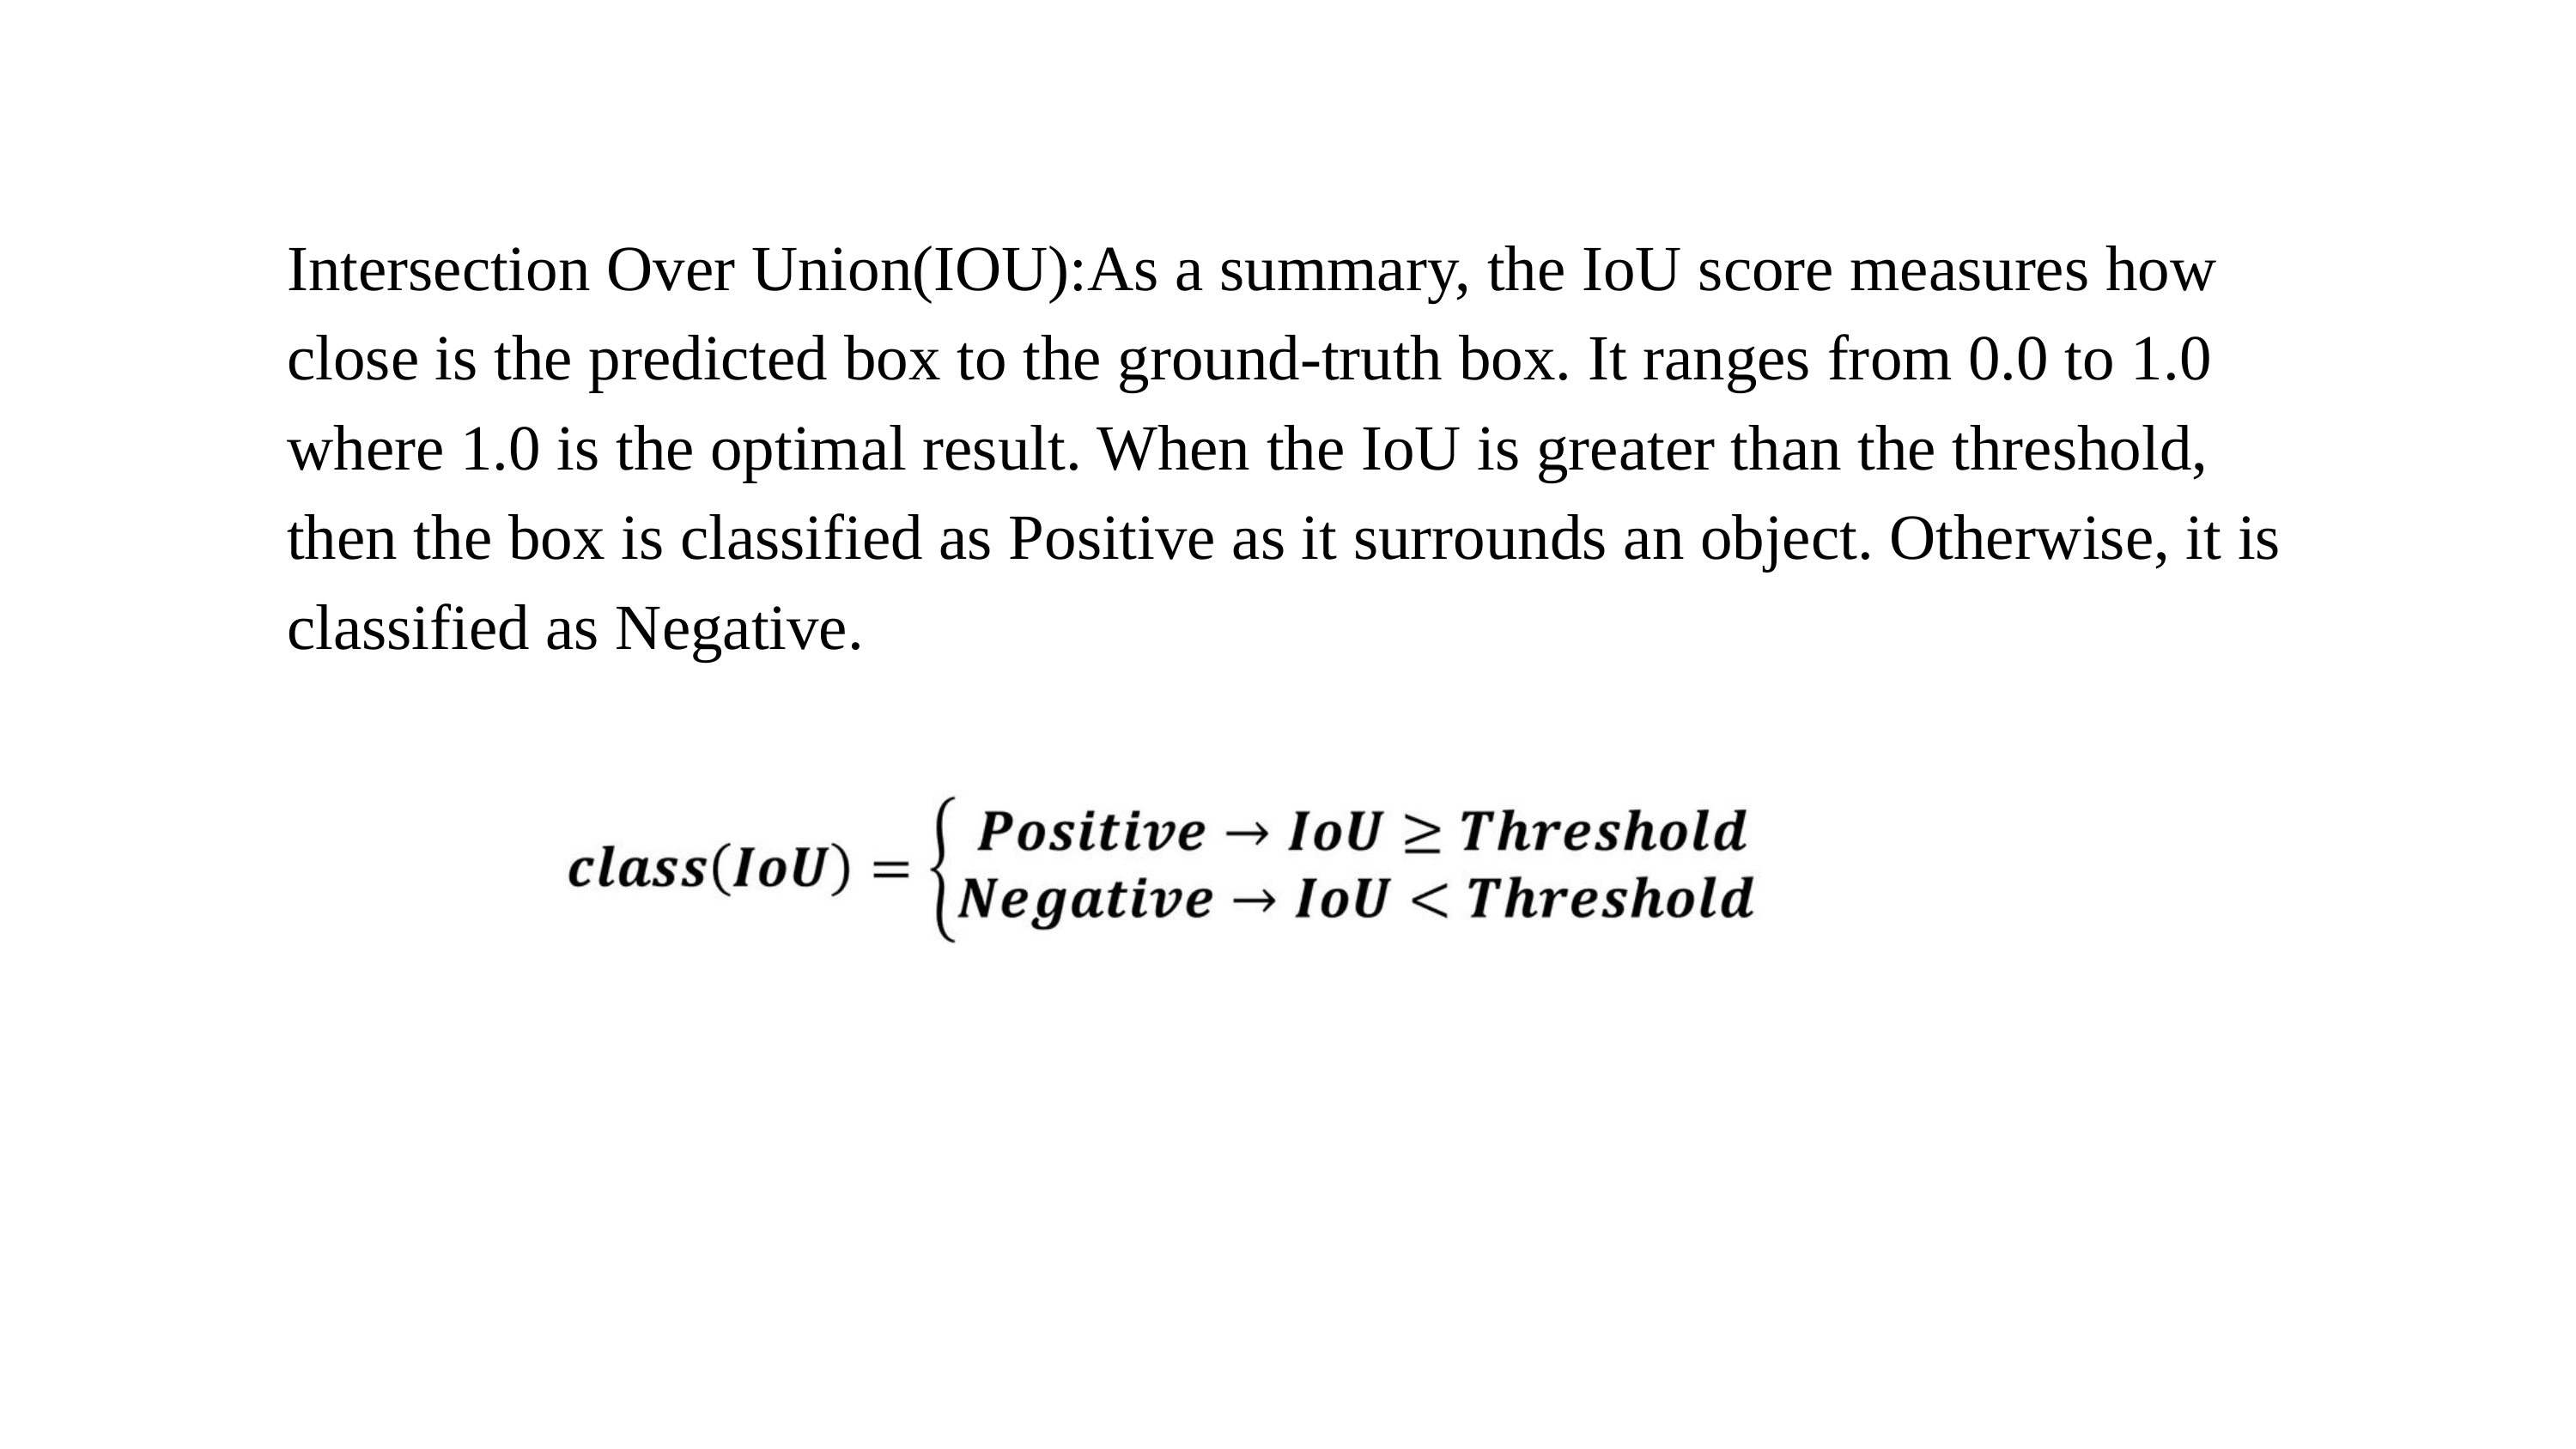

Intersection Over Union(IOU):As a summary, the IoU score measures how close is the predicted box to the ground-truth box. It ranges from 0.0 to 1.0 where 1.0 is the optimal result. When the IoU is greater than the threshold, then the box is classified as Positive as it surrounds an object. Otherwise, it is classified as Negative.